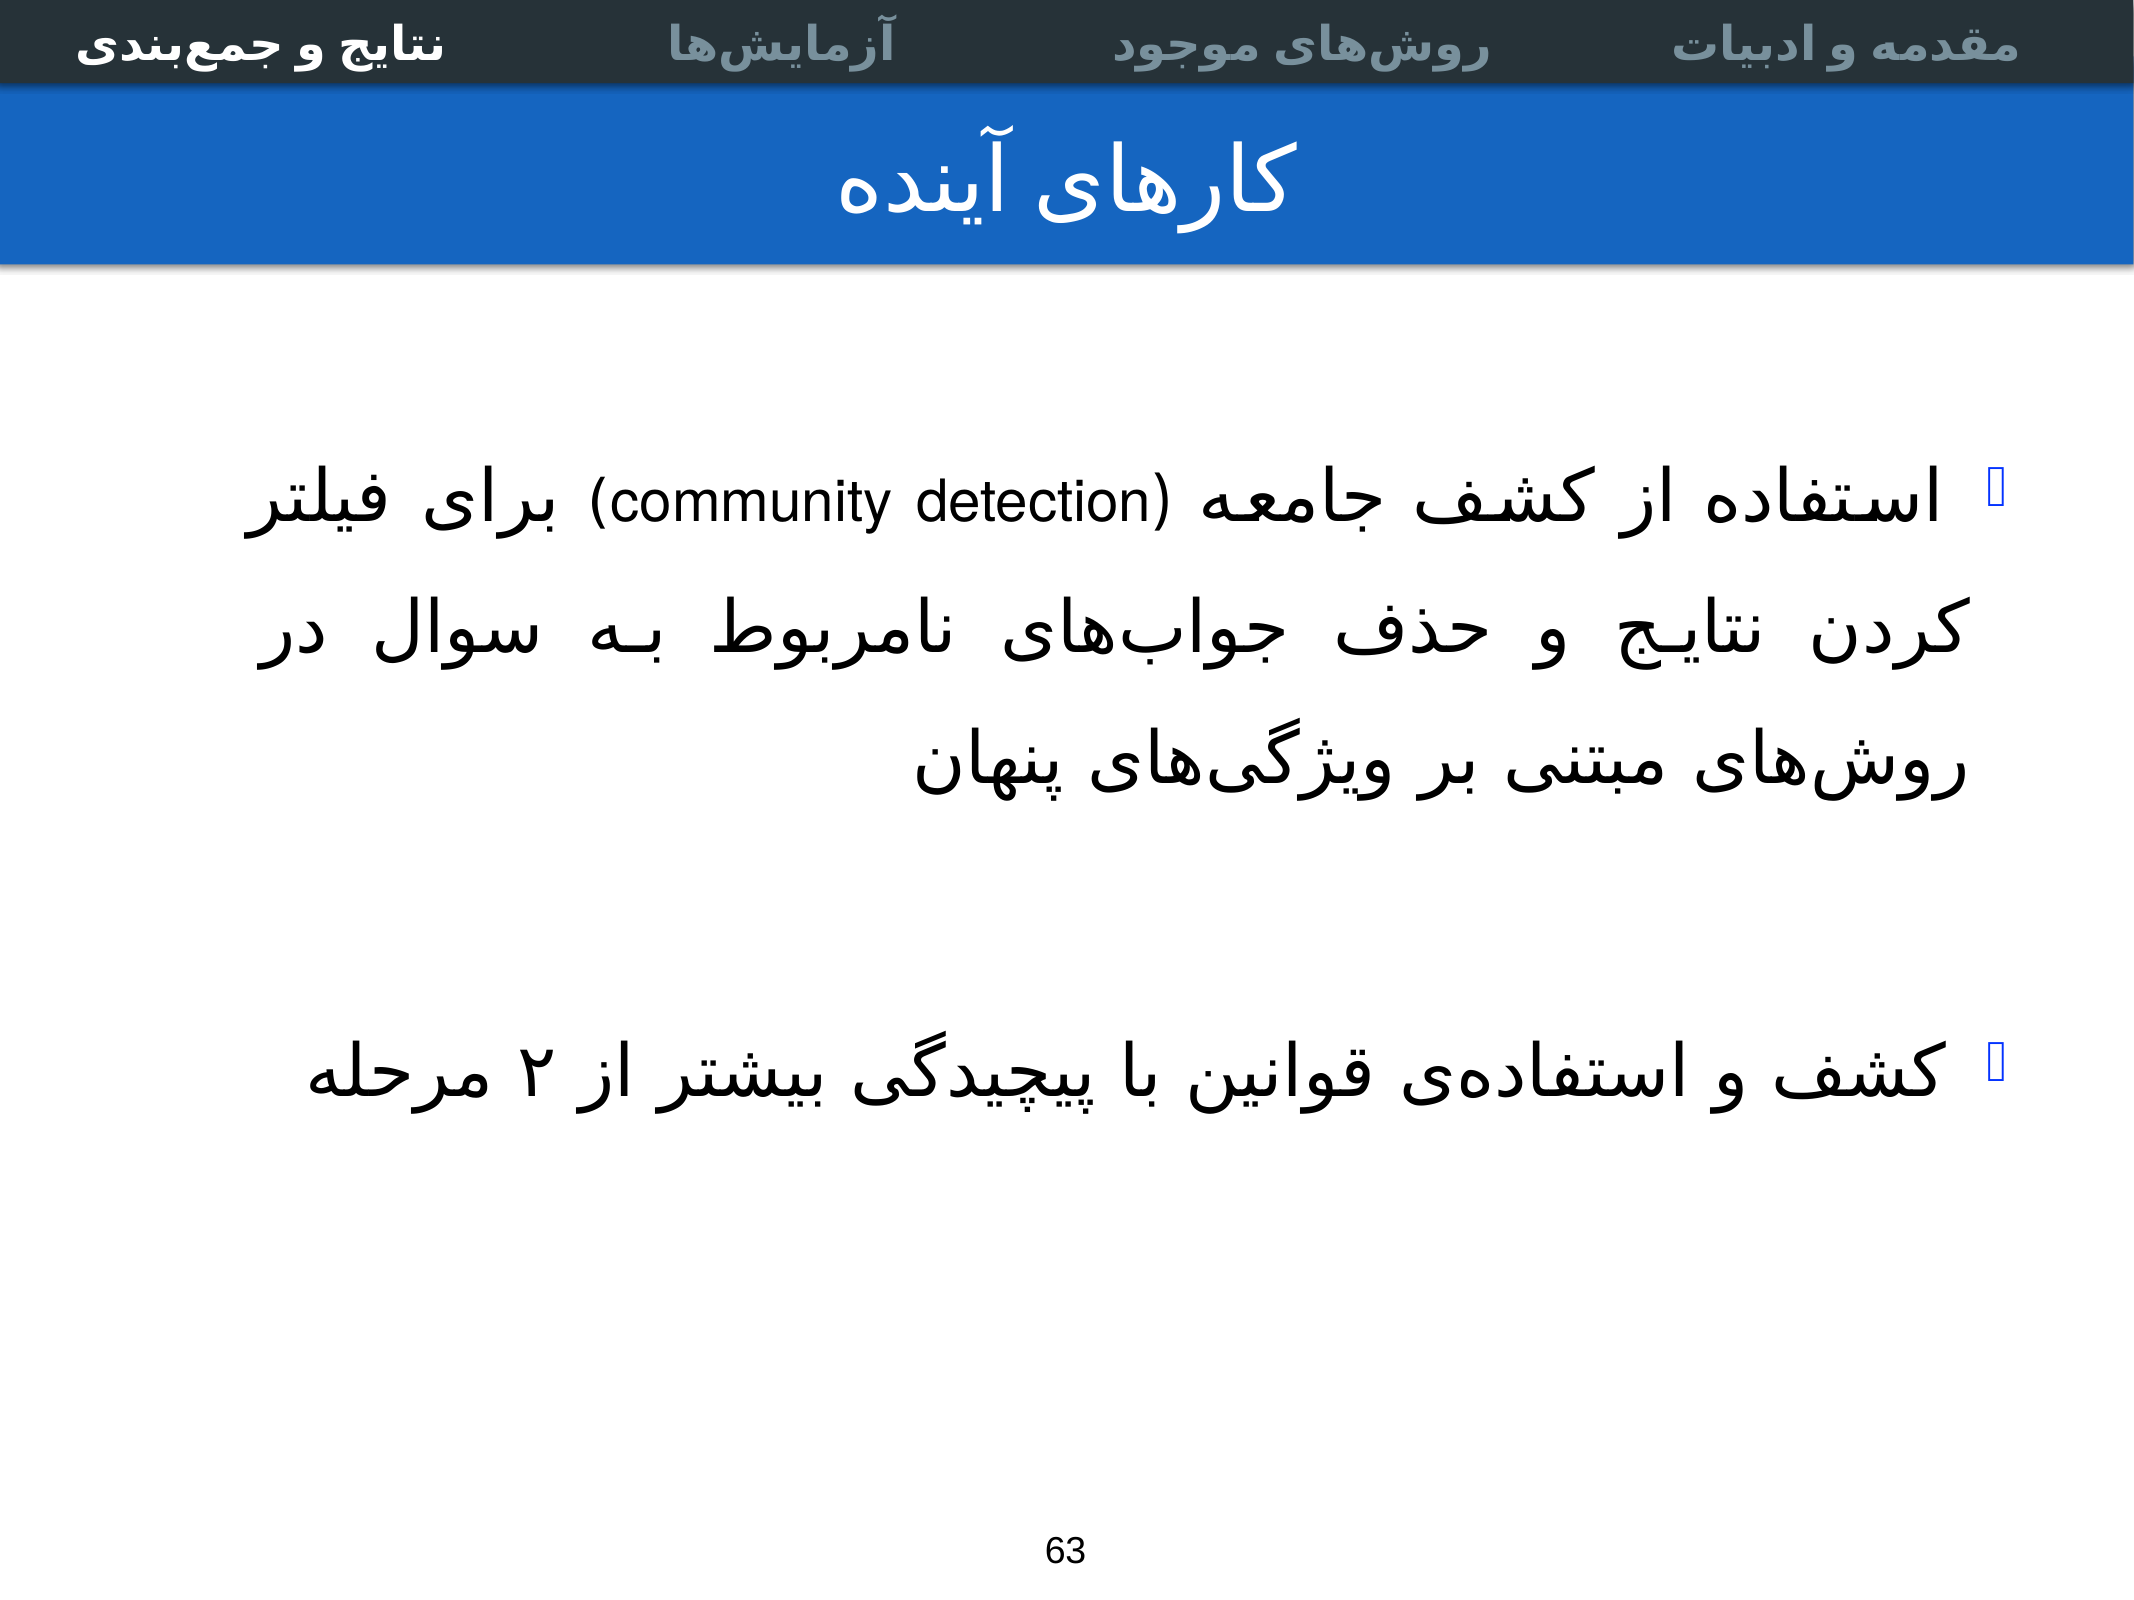

آزمایش‌ها
آزمایش‌ها
Multi-relational data
Link prediction
Experiments
Association Rules
نتایج و جمع‌بندی
نتایج و جمع‌بندی
روش‌های موجود
روش‌های موجود
مقدمه و ادبیات
مقدمه و ادبیات
# کار‌های آینده
 استفاده از کشف جامعه (community detection) برای فیلتر کردن نتایج و حذف جواب‌های نامربوط به سوال در روش‌های مبتنی بر ویژگی‌های پنهان

 کشف و استفاده‌ی قوانین با پیچیدگی بیشتر از ۲ مرحله
63